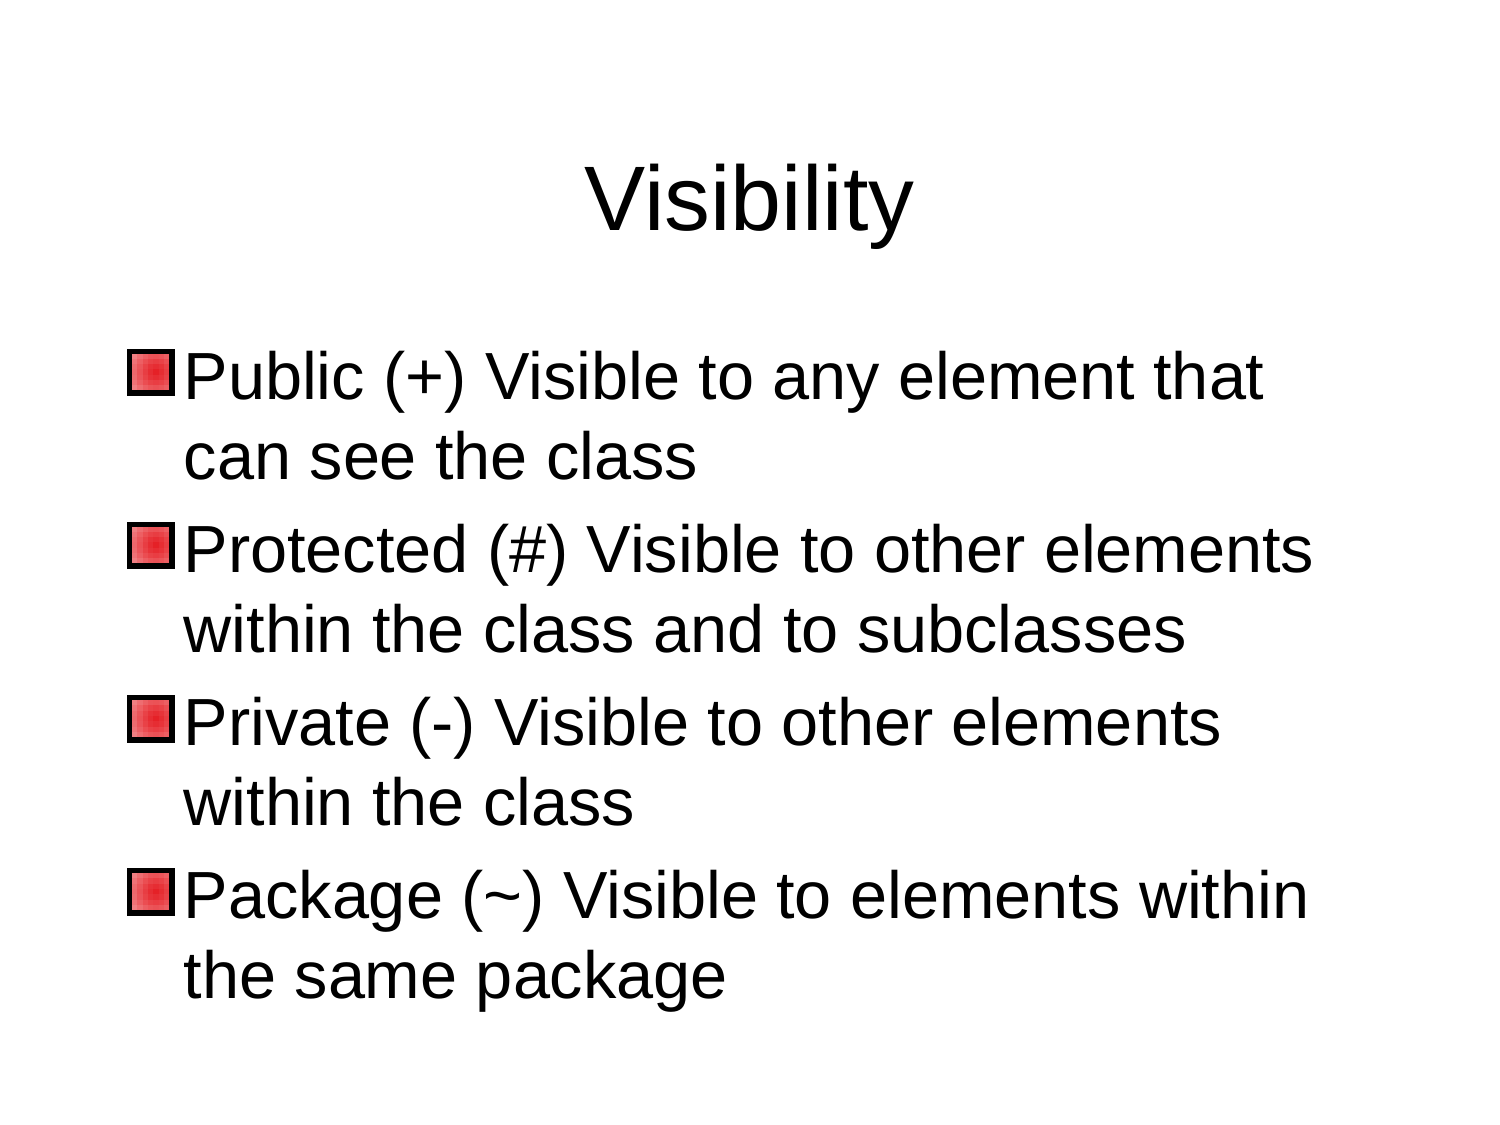

# Visibility
Public (+) Visible to any element that can see the class
Protected (#) Visible to other elements within the class and to subclasses
Private (-) Visible to other elements within the class
Package (~) Visible to elements within the same package